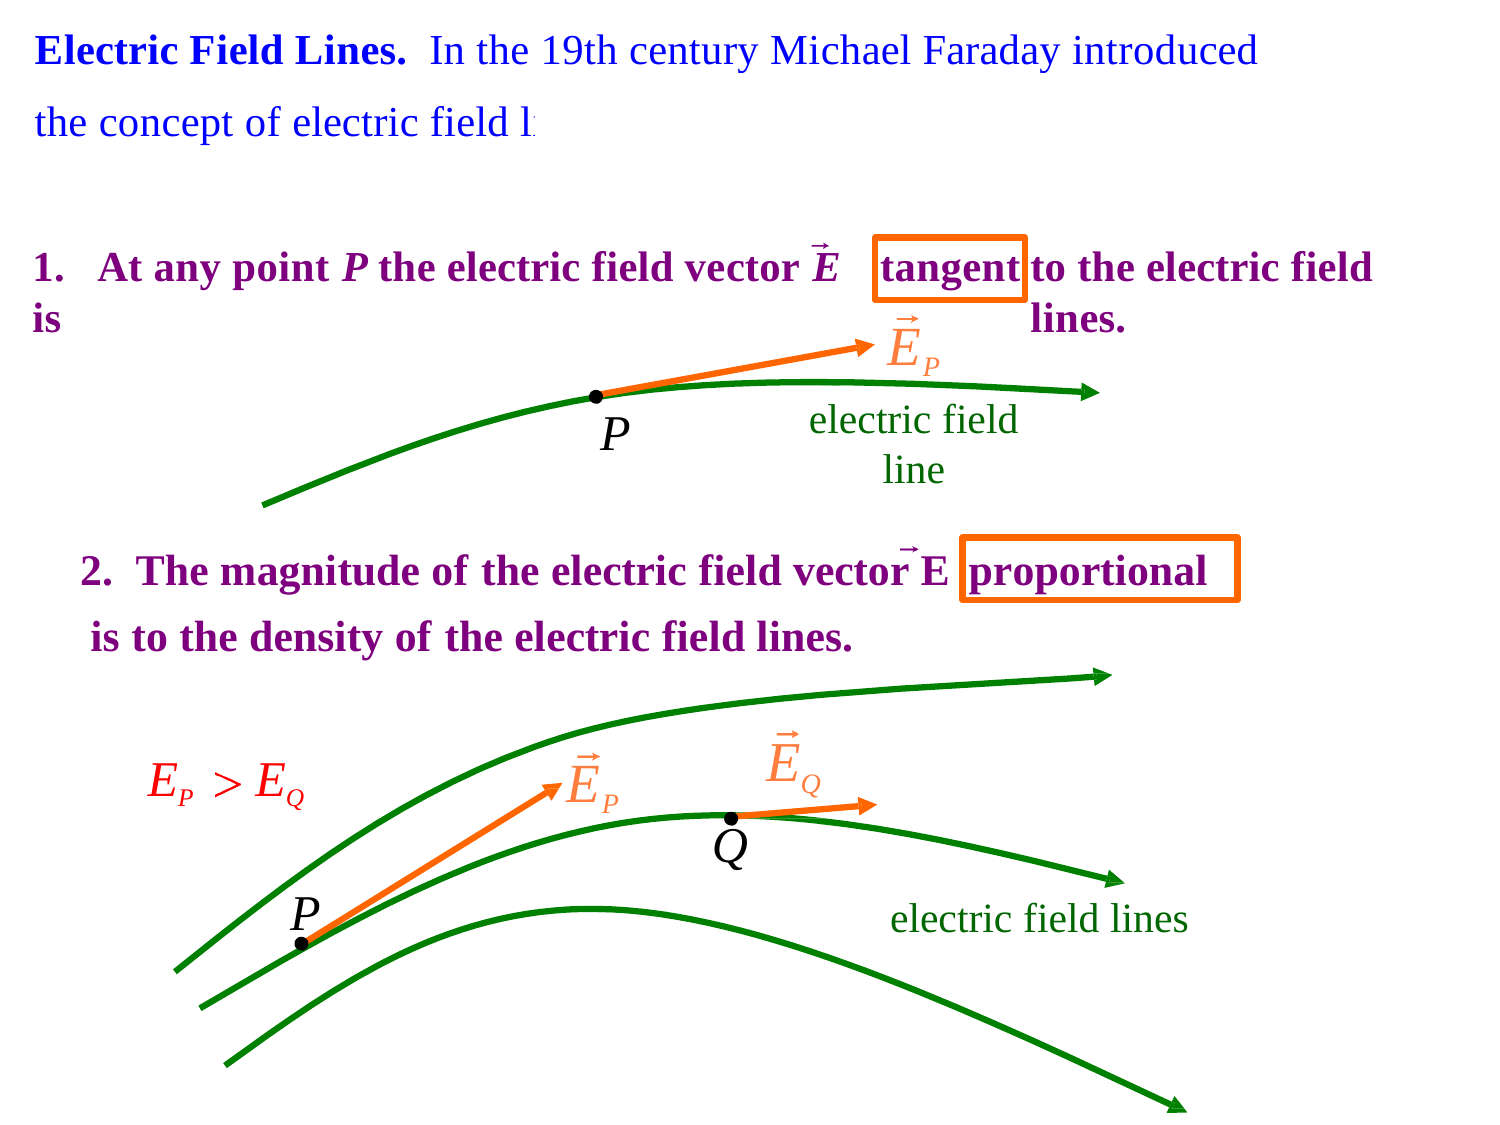

Electric Field Lines.  In the 19th century Michael Faraday introduced the concept of electric field lines

, which help visualize the electric field vector E

For the relation between the electric field lines and E :

without using mathematics.

1.	At any point P the electric field vector E is
tangent
to the electric field lines.

EP

electric field line

P

2.  The magnitude of the electric field vector E is to the density of the electric field lines.

proportional

EQ

EP	EQ
EP

Q
P
electric field lines